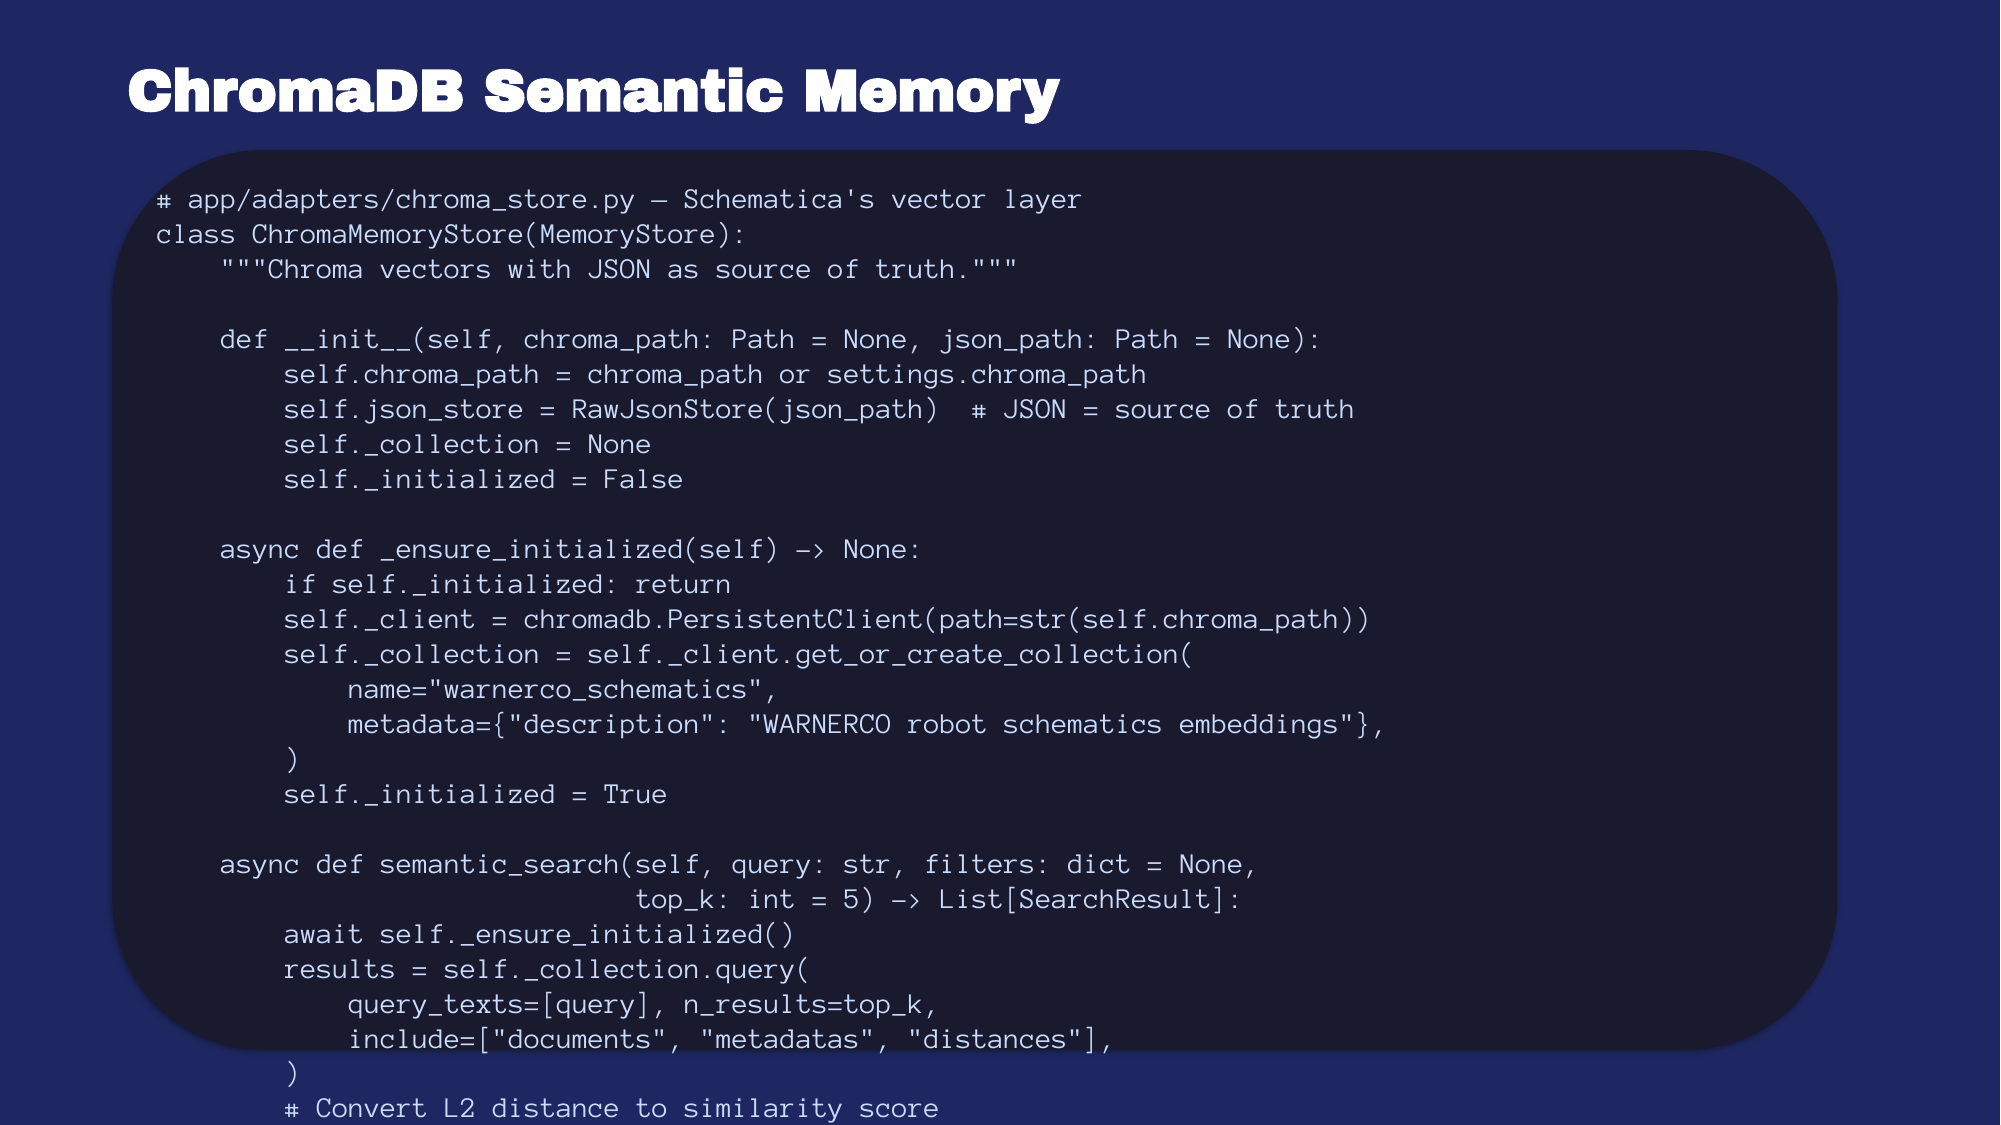

ChromaDB Semantic Memory

# app/adapters/chroma_store.py — Schematica's vector layer class ChromaMemoryStore(MemoryStore): """Chroma vectors with JSON as source of truth.""" def __init__(self, chroma_path: Path = None, json_path: Path = None): self.chroma_path = chroma_path or settings.chroma_path self.json_store = RawJsonStore(json_path)  # JSON = source of truth self._collection = None self._initialized = False async def _ensure_initialized(self) -> None: if self._initialized: return self._client = chromadb.PersistentClient(path=str(self.chroma_path)) self._collection = self._client.get_or_create_collection( name="warnerco_schematics", metadata={"description": "WARNERCO robot schematics embeddings"}, ) self._initialized = True async def semantic_search(self, query: str, filters: dict = None, top_k: int = 5) -> List[SearchResult]: await self._ensure_initialized() results = self._collection.query( query_texts=[query], n_results=top_k, include=["documents", "metadatas", "distances"], ) # Convert L2 distance to similarity score return [SearchResult(schematic=await self.json_store.get_schematic(id), score=max(0.0, 1.0 - (dist / 2.0))) for id, dist in zip(results["ids"][0], results["distances"][0])]